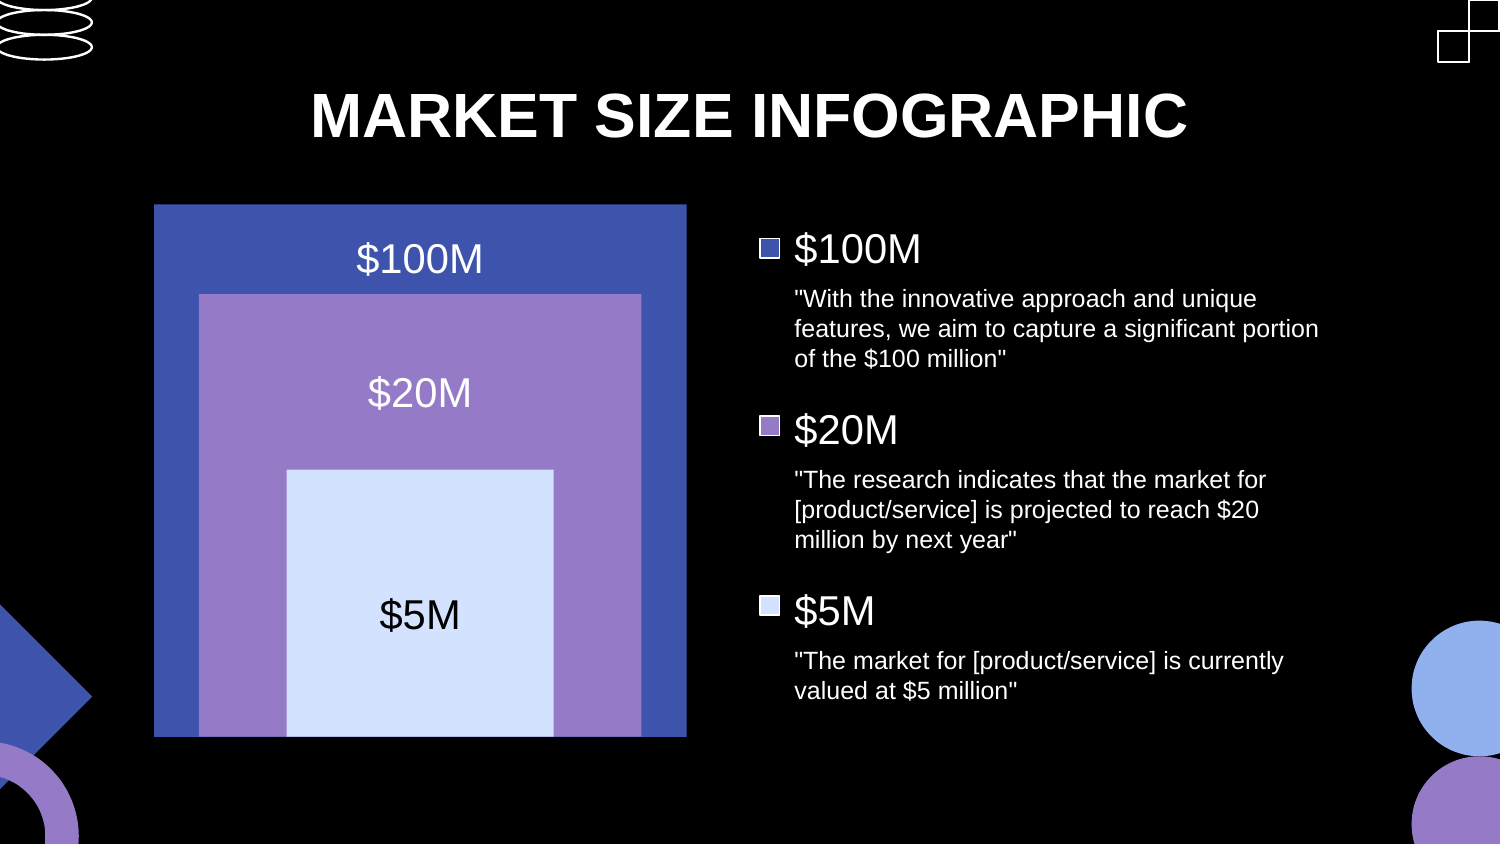

# MARKET SIZE INFOGRAPHIC

$100M
$100M

"With the innovative approach and unique features, we aim to capture a significant portion of the $100 million"

$20M
$20M

"The research indicates that the market for [product/service] is projected to reach $20 million by next year"

$5M
$5M

"The market for [product/service] is currently valued at $5 million"